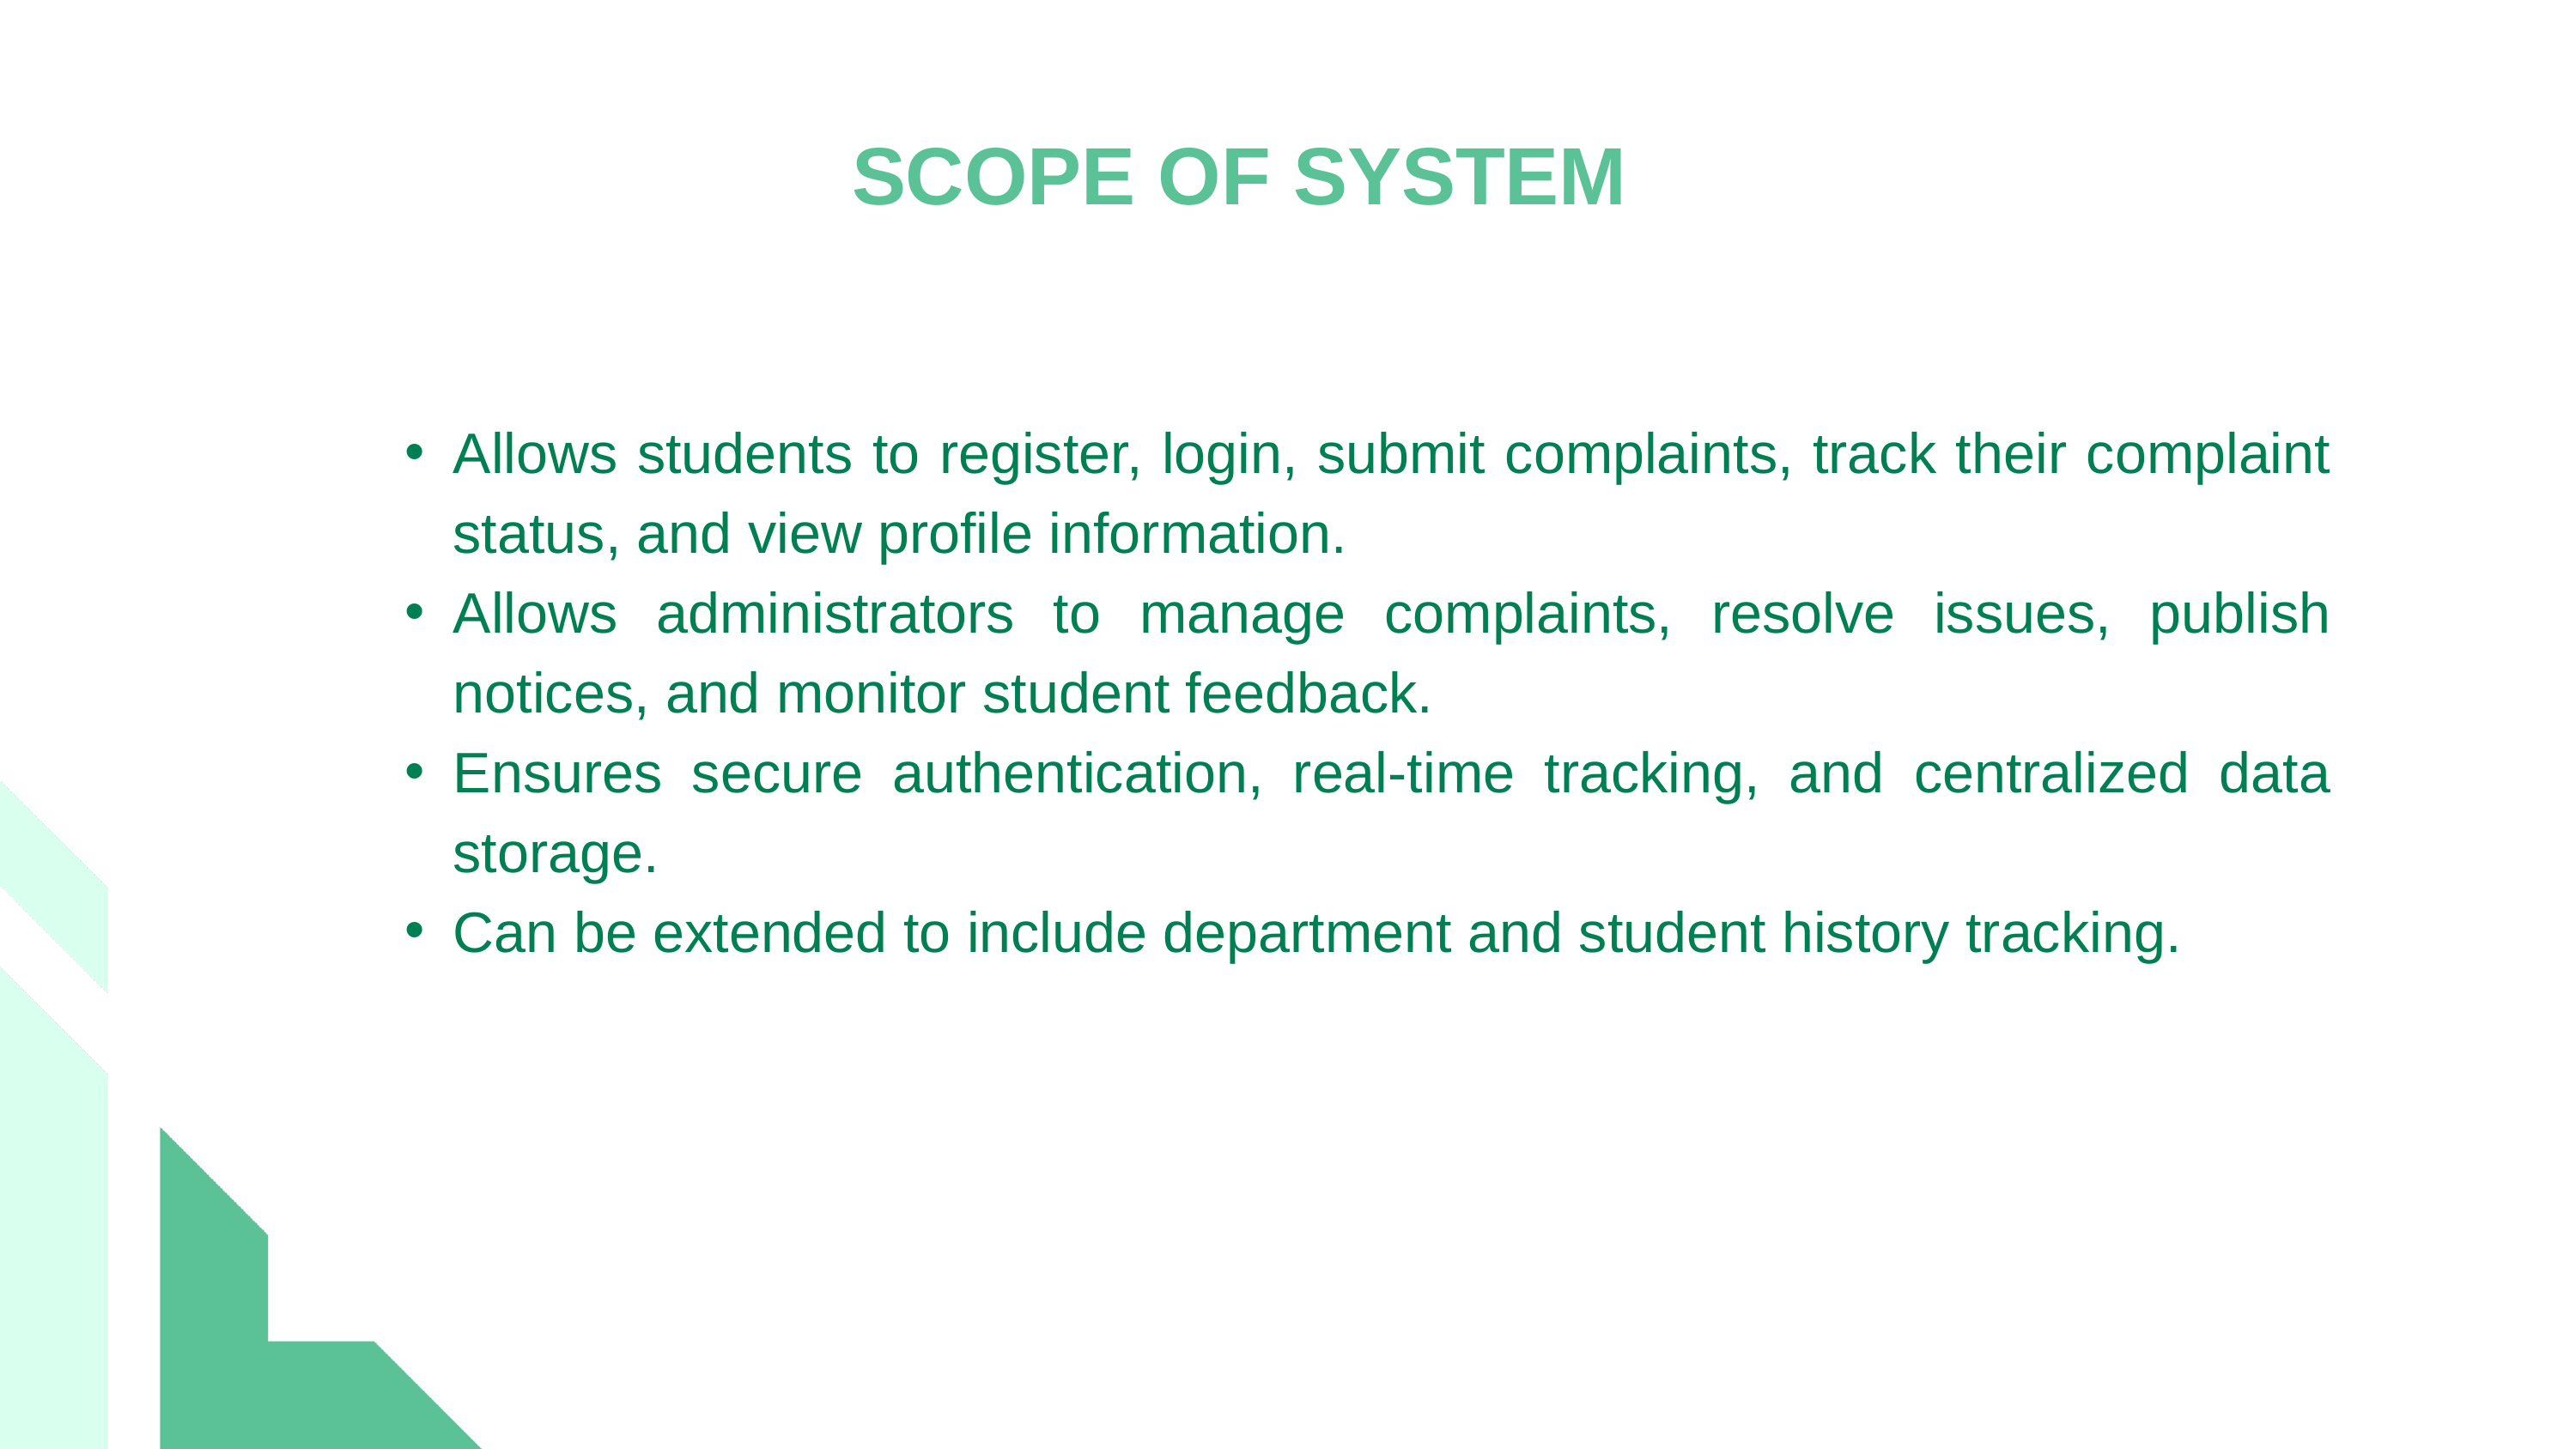

SCOPE OF SYSTEM
Allows students to register, login, submit complaints, track their complaint status, and view profile information.
Allows administrators to manage complaints, resolve issues, publish notices, and monitor student feedback.
Ensures secure authentication, real-time tracking, and centralized data storage.
Can be extended to include department and student history tracking.